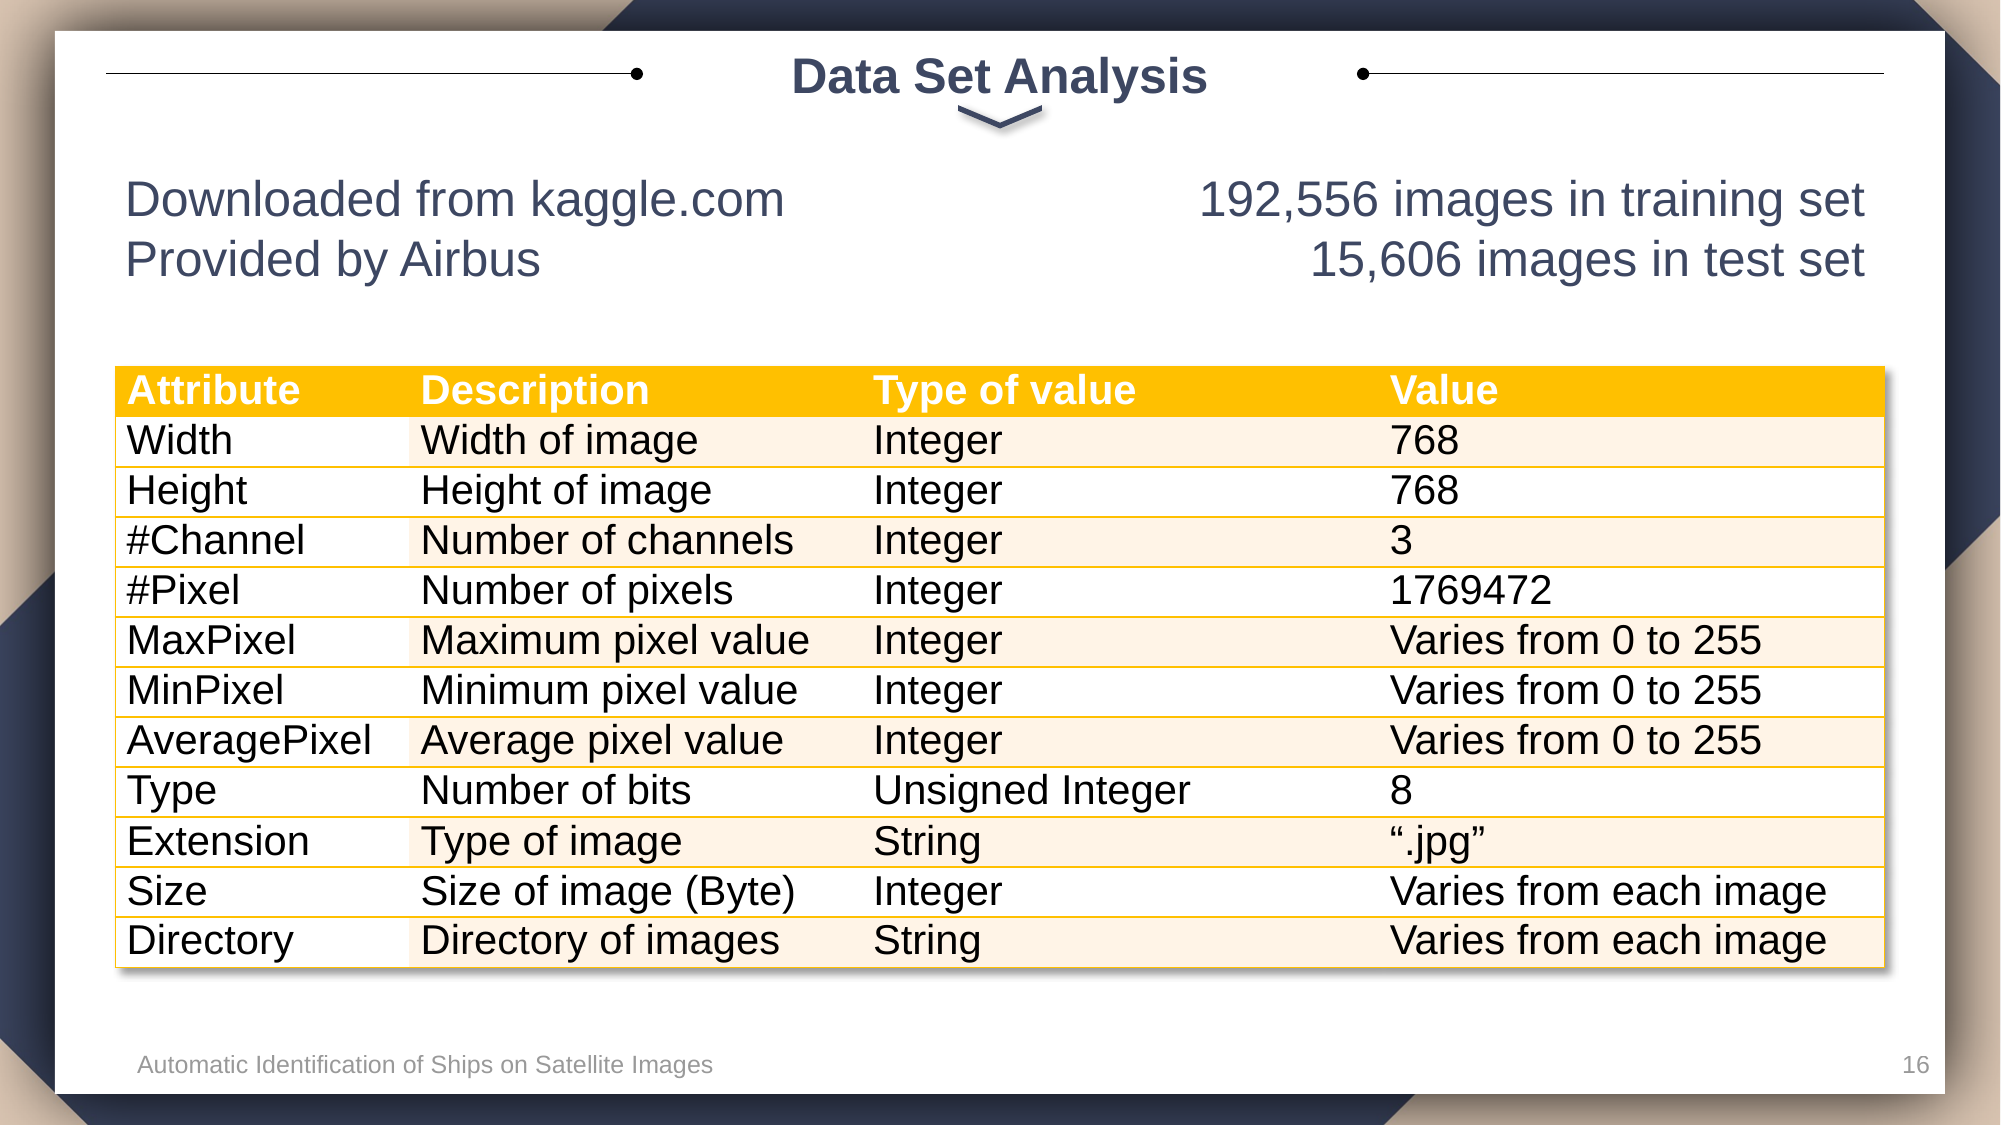

# Data Set Analysis
Downloaded from kaggle.com
Provided by Airbus
192,556 images in training set
15,606 images in test set
| Attribute | Description | Type of value | Value |
| --- | --- | --- | --- |
| Width | Width of image | Integer | 768 |
| Height | Height of image | Integer | 768 |
| #Channel | Number of channels | Integer | 3 |
| #Pixel | Number of pixels | Integer | 1769472 |
| MaxPixel | Maximum pixel value | Integer | Varies from 0 to 255 |
| MinPixel | Minimum pixel value | Integer | Varies from 0 to 255 |
| AveragePixel | Average pixel value | Integer | Varies from 0 to 255 |
| Type | Number of bits | Unsigned Integer | 8 |
| Extension | Type of image | String | “.jpg” |
| Size | Size of image (Byte) | Integer | Varies from each image |
| Directory | Directory of images | String | Varies from each image |
Automatic Identification of Ships on Satellite Images
16